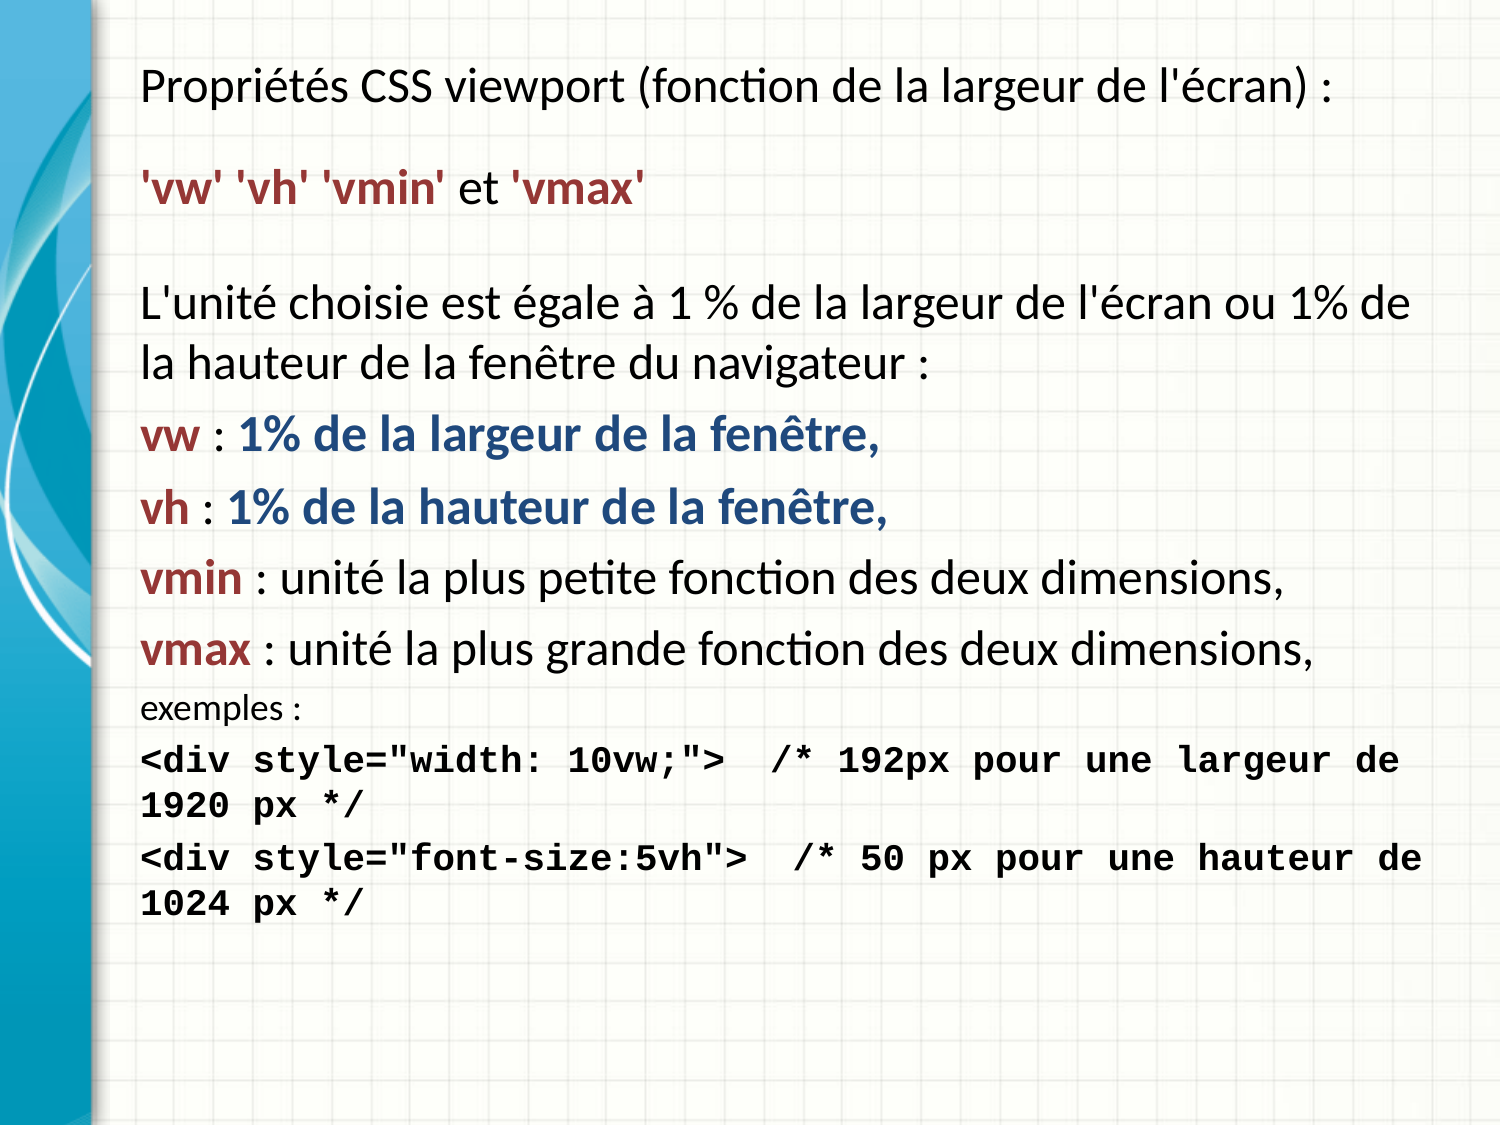

# Propriétés CSS viewport (fonction de la largeur de l'écran) : 'vw' 'vh' 'vmin' et 'vmax'
L'unité choisie est égale à 1 % de la largeur de l'écran ou 1% de la hauteur de la fenêtre du navigateur :
vw : 1% de la largeur de la fenêtre,
vh : 1% de la hauteur de la fenêtre,
vmin : unité la plus petite fonction des deux dimensions,
vmax : unité la plus grande fonction des deux dimensions,
exemples :
<div style="width: 10vw;">  /* 192px pour une largeur de 1920 px */
<div style="font-size:5vh">  /* 50 px pour une hauteur de 1024 px */